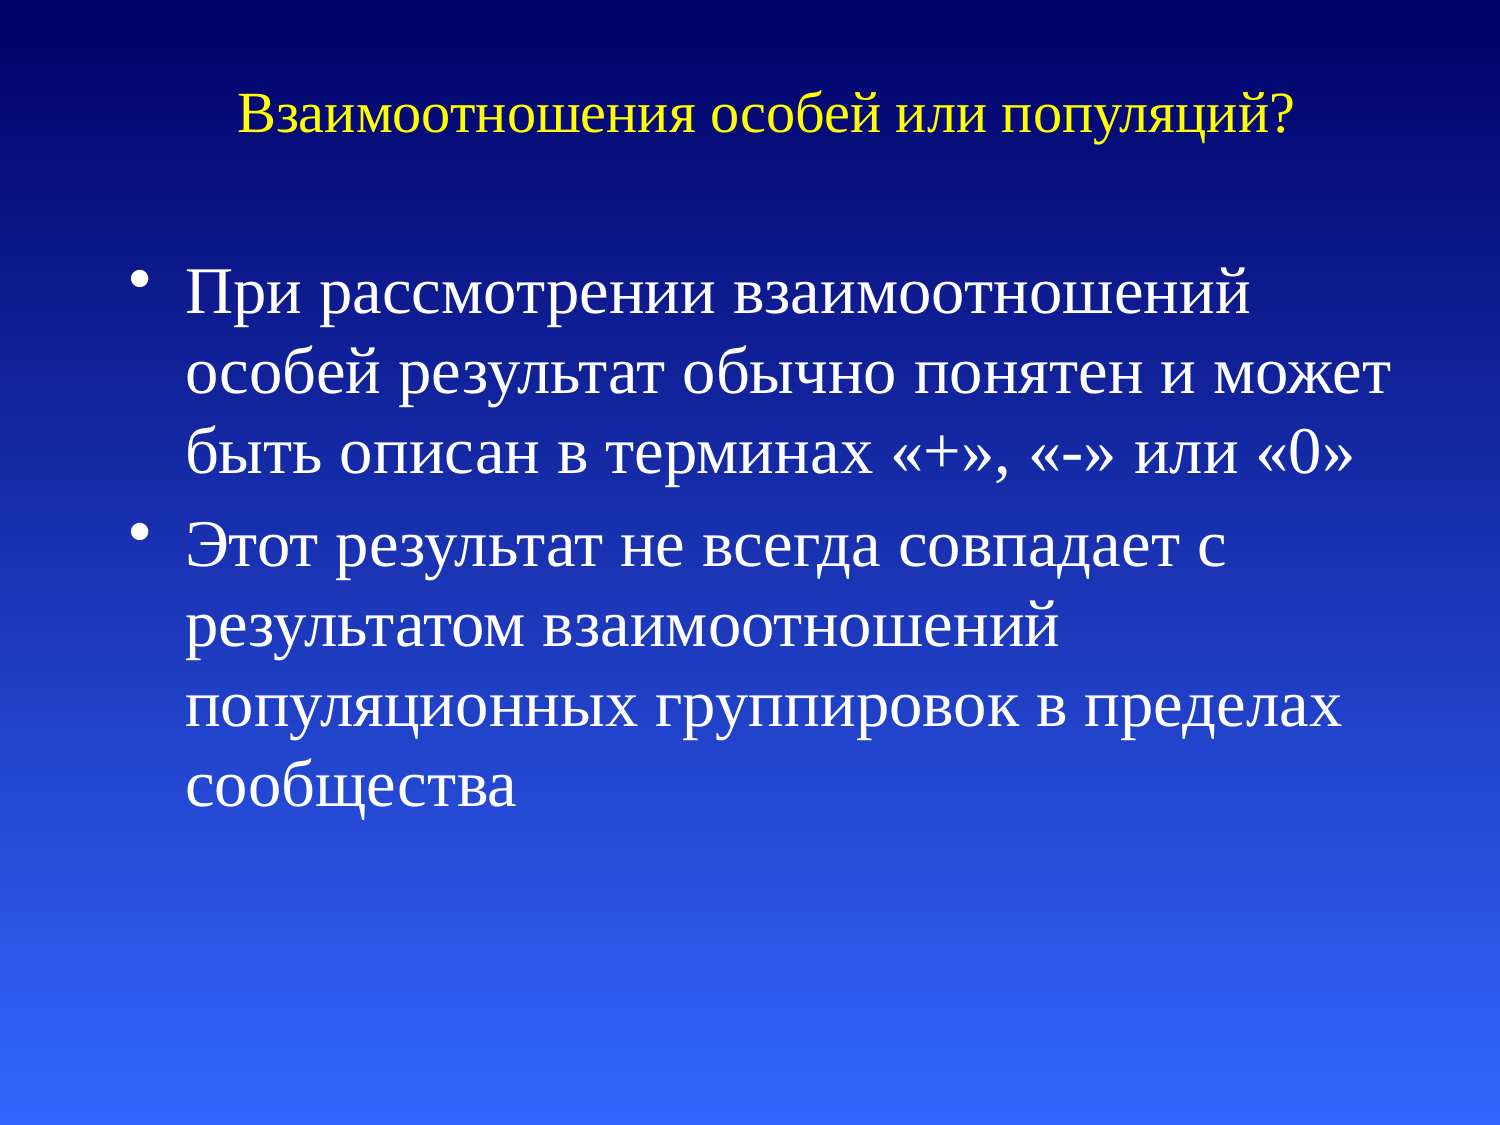

# Взаимоотношения особей или популяций?
При рассмотрении взаимоотношений особей результат обычно понятен и может быть описан в терминах «+», «-» или «0»
Этот результат не всегда совпадает с результатом взаимоотношений популяционных группировок в пределах сообщества